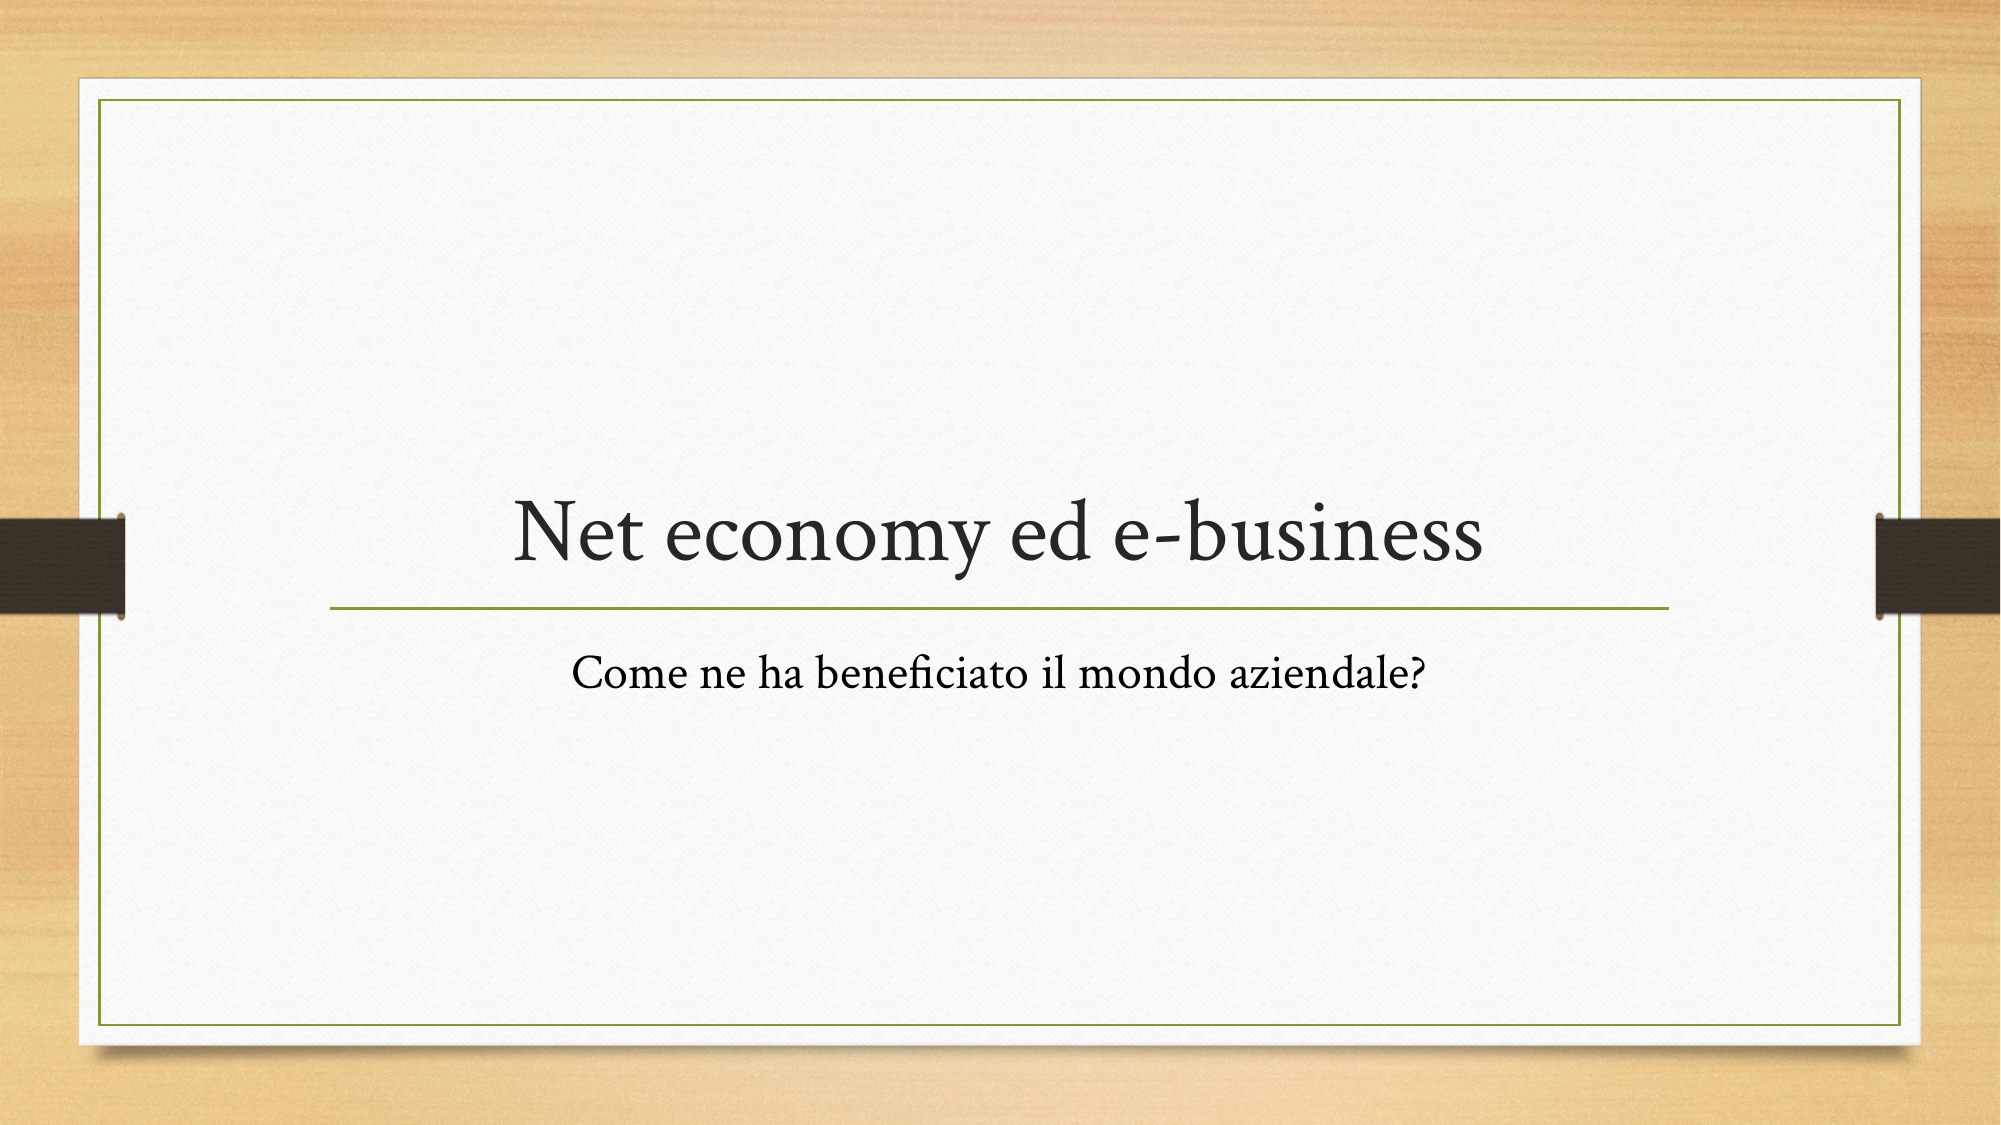

# Net economy ed e-business
Come ne ha beneficiato il mondo aziendale?